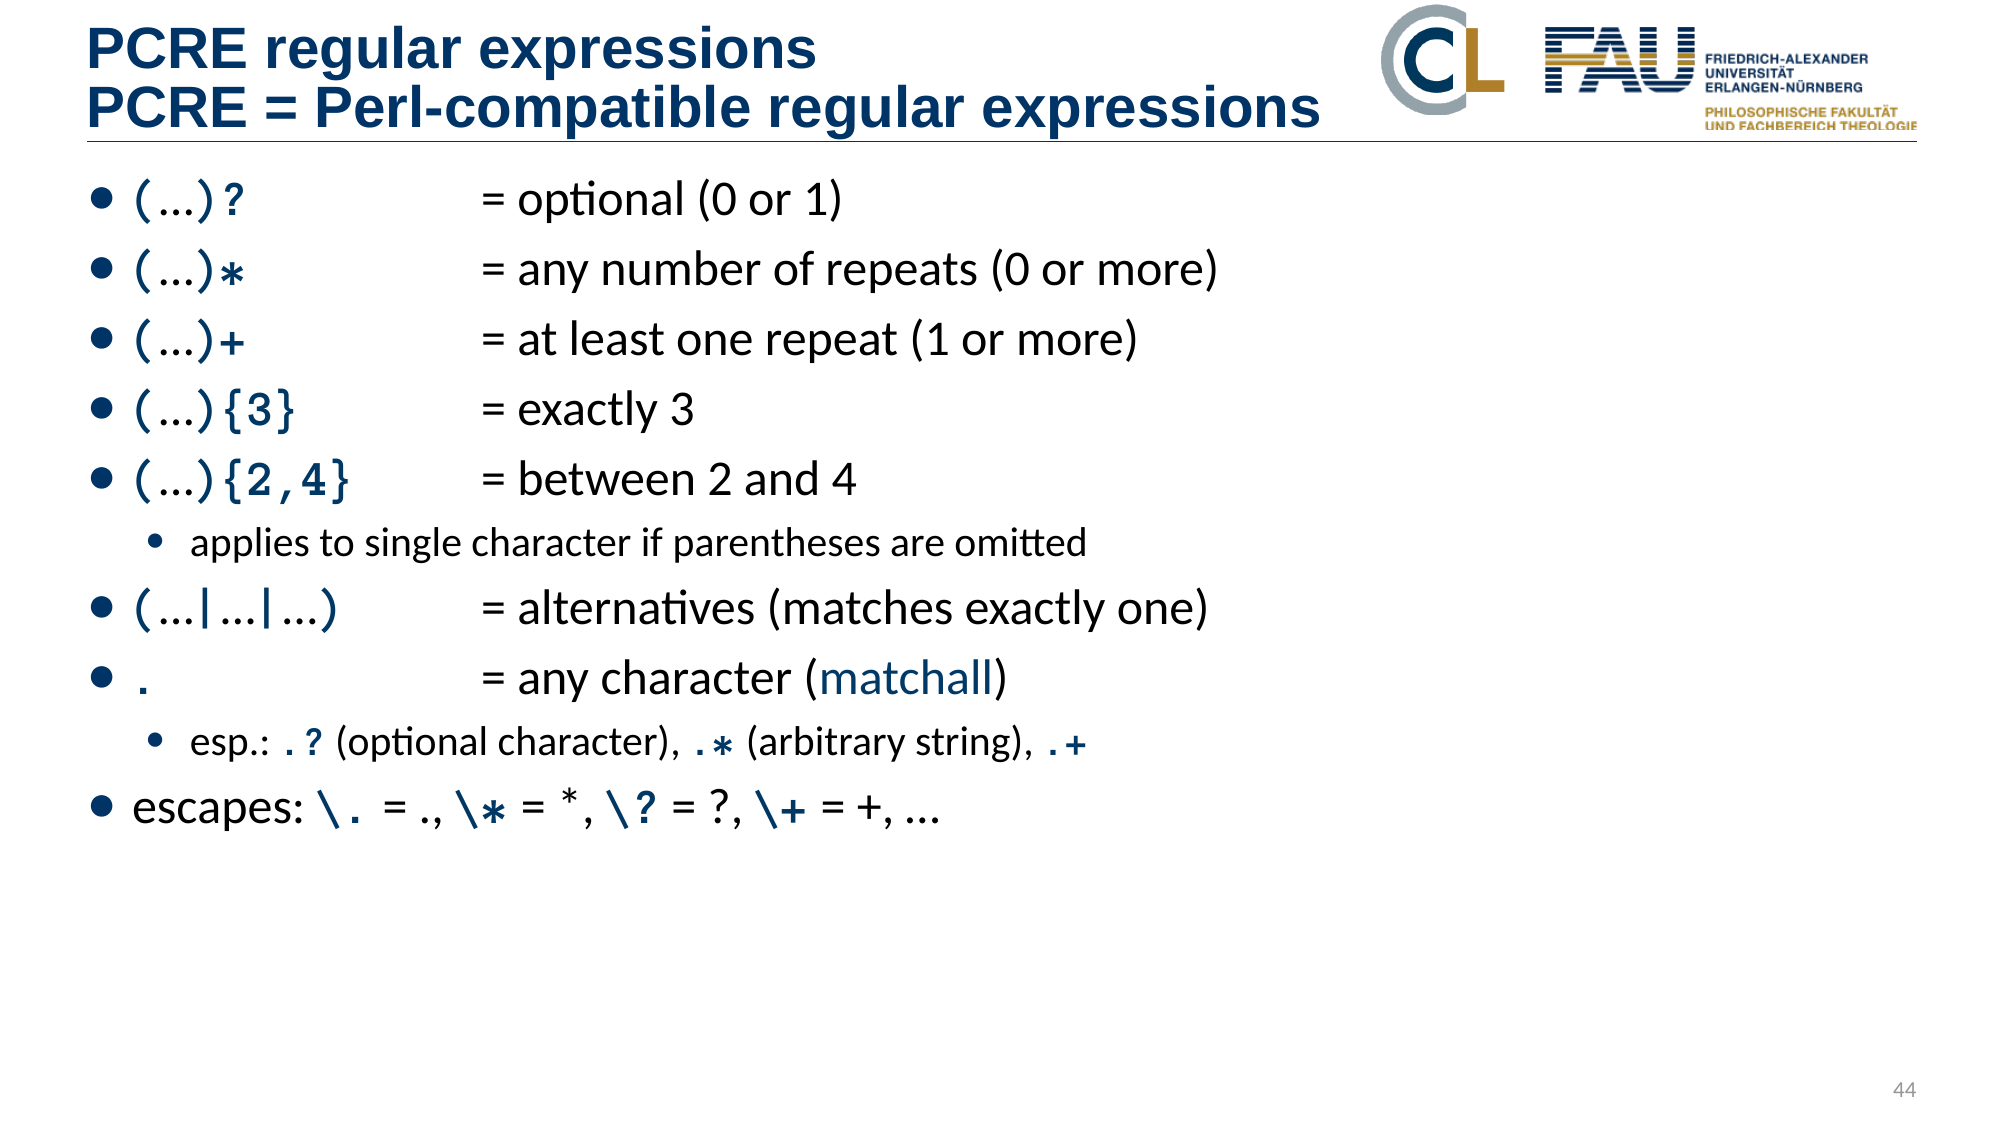

# PCRE regular expressions PCRE = Perl-compatible regular expressions
(…)? 	= optional (0 or 1)
(…)* 	= any number of repeats (0 or more)
(…)+ 	= at least one repeat (1 or more)
(…){3} 	= exactly 3
(…){2,4} 	= between 2 and 4
applies to single character if parentheses are omitted
(…|…|…) 	= alternatives (matches exactly one)
. 	= any character (matchall)
esp.: .? (optional character), .* (arbitrary string), .+
escapes: \. = ., \* = *, \? = ?, \+ = +, …
44